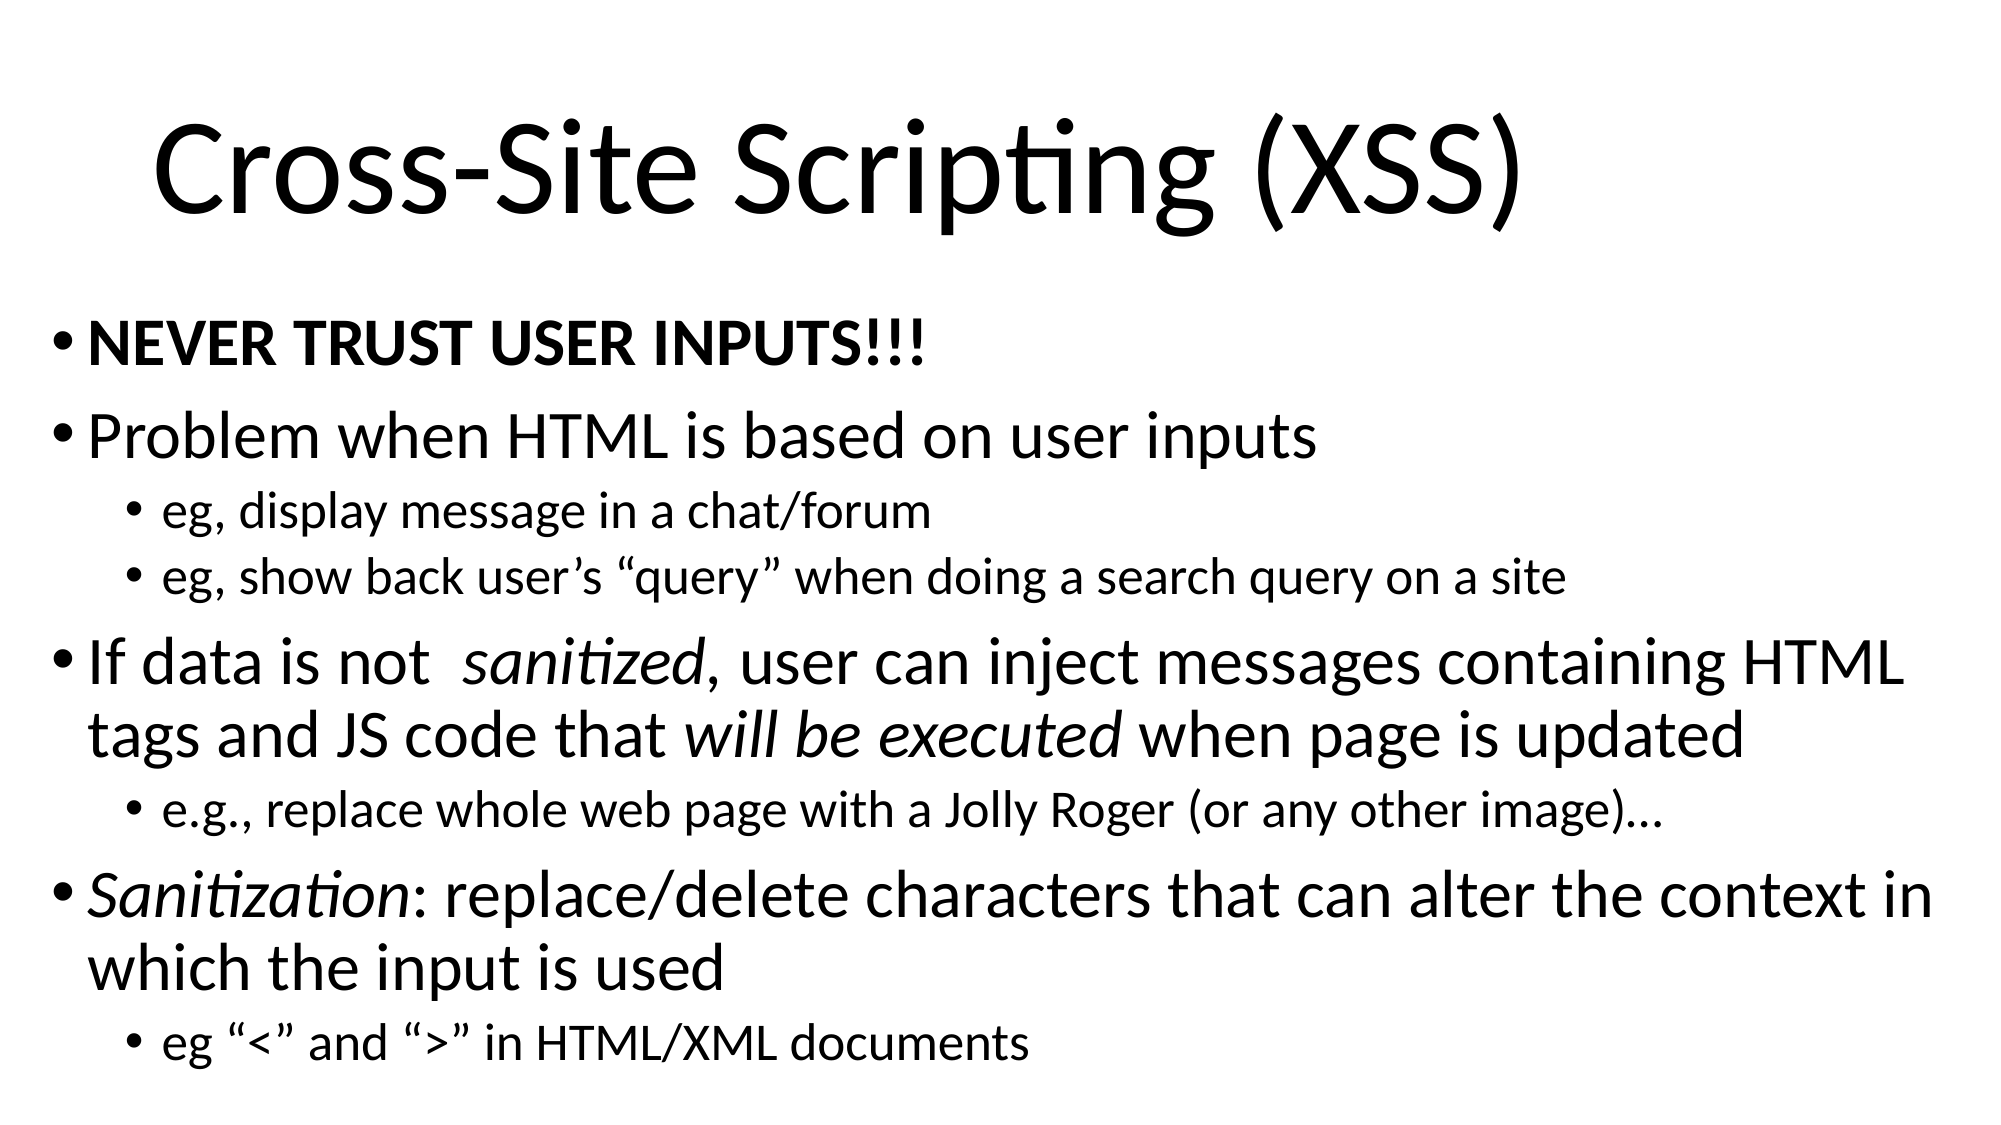

# Cross-Site Scripting (XSS)
NEVER TRUST USER INPUTS!!!
Problem when HTML is based on user inputs
eg, display message in a chat/forum
eg, show back user’s “query” when doing a search query on a site
If data is not  sanitized, user can inject messages containing HTML tags and JS code that will be executed when page is updated
e.g., replace whole web page with a Jolly Roger (or any other image)…
Sanitization: replace/delete characters that can alter the context in which the input is used
eg “<” and “>” in HTML/XML documents